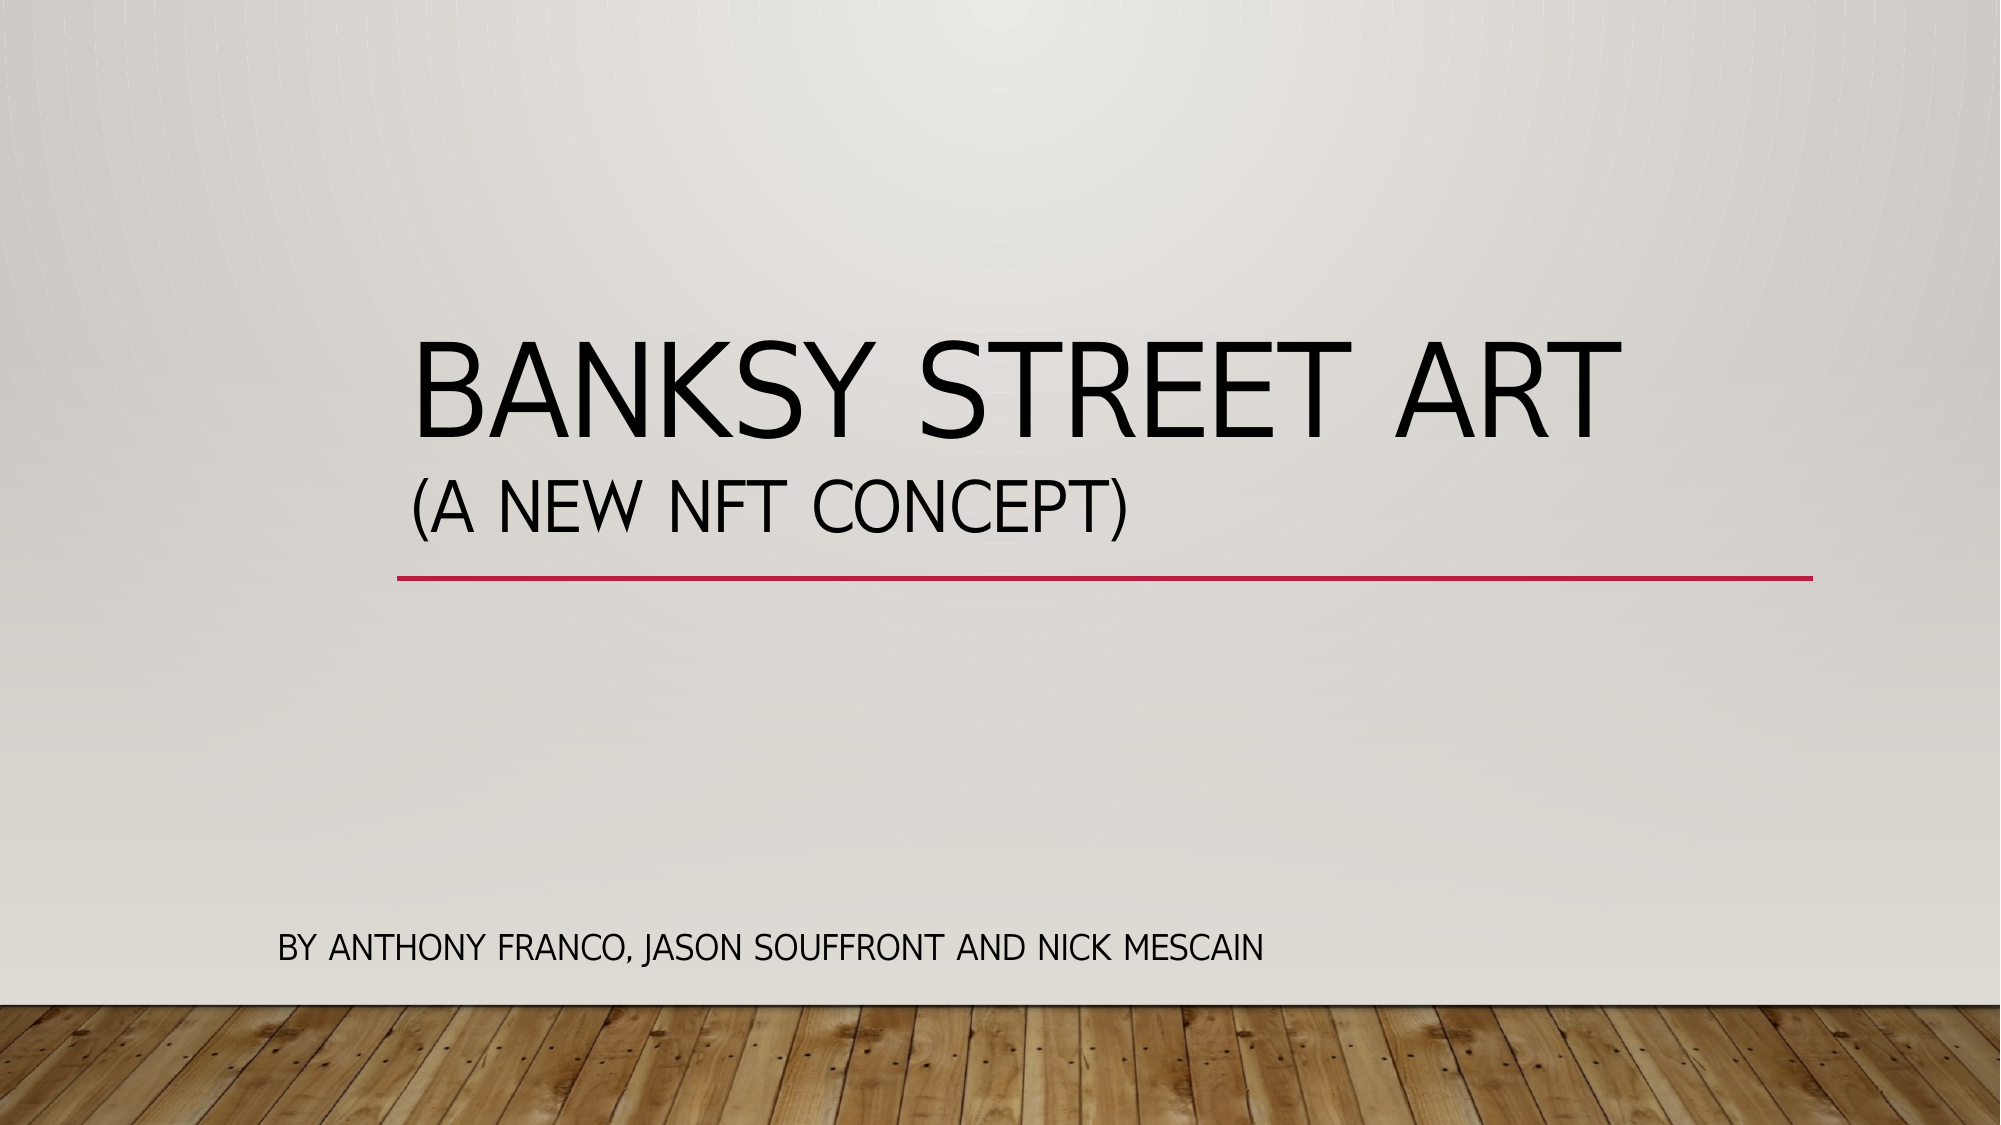

# Banksy Street Art (A new NFT Concept)
By Anthony Franco, Jason Souffront and Nick Mescain